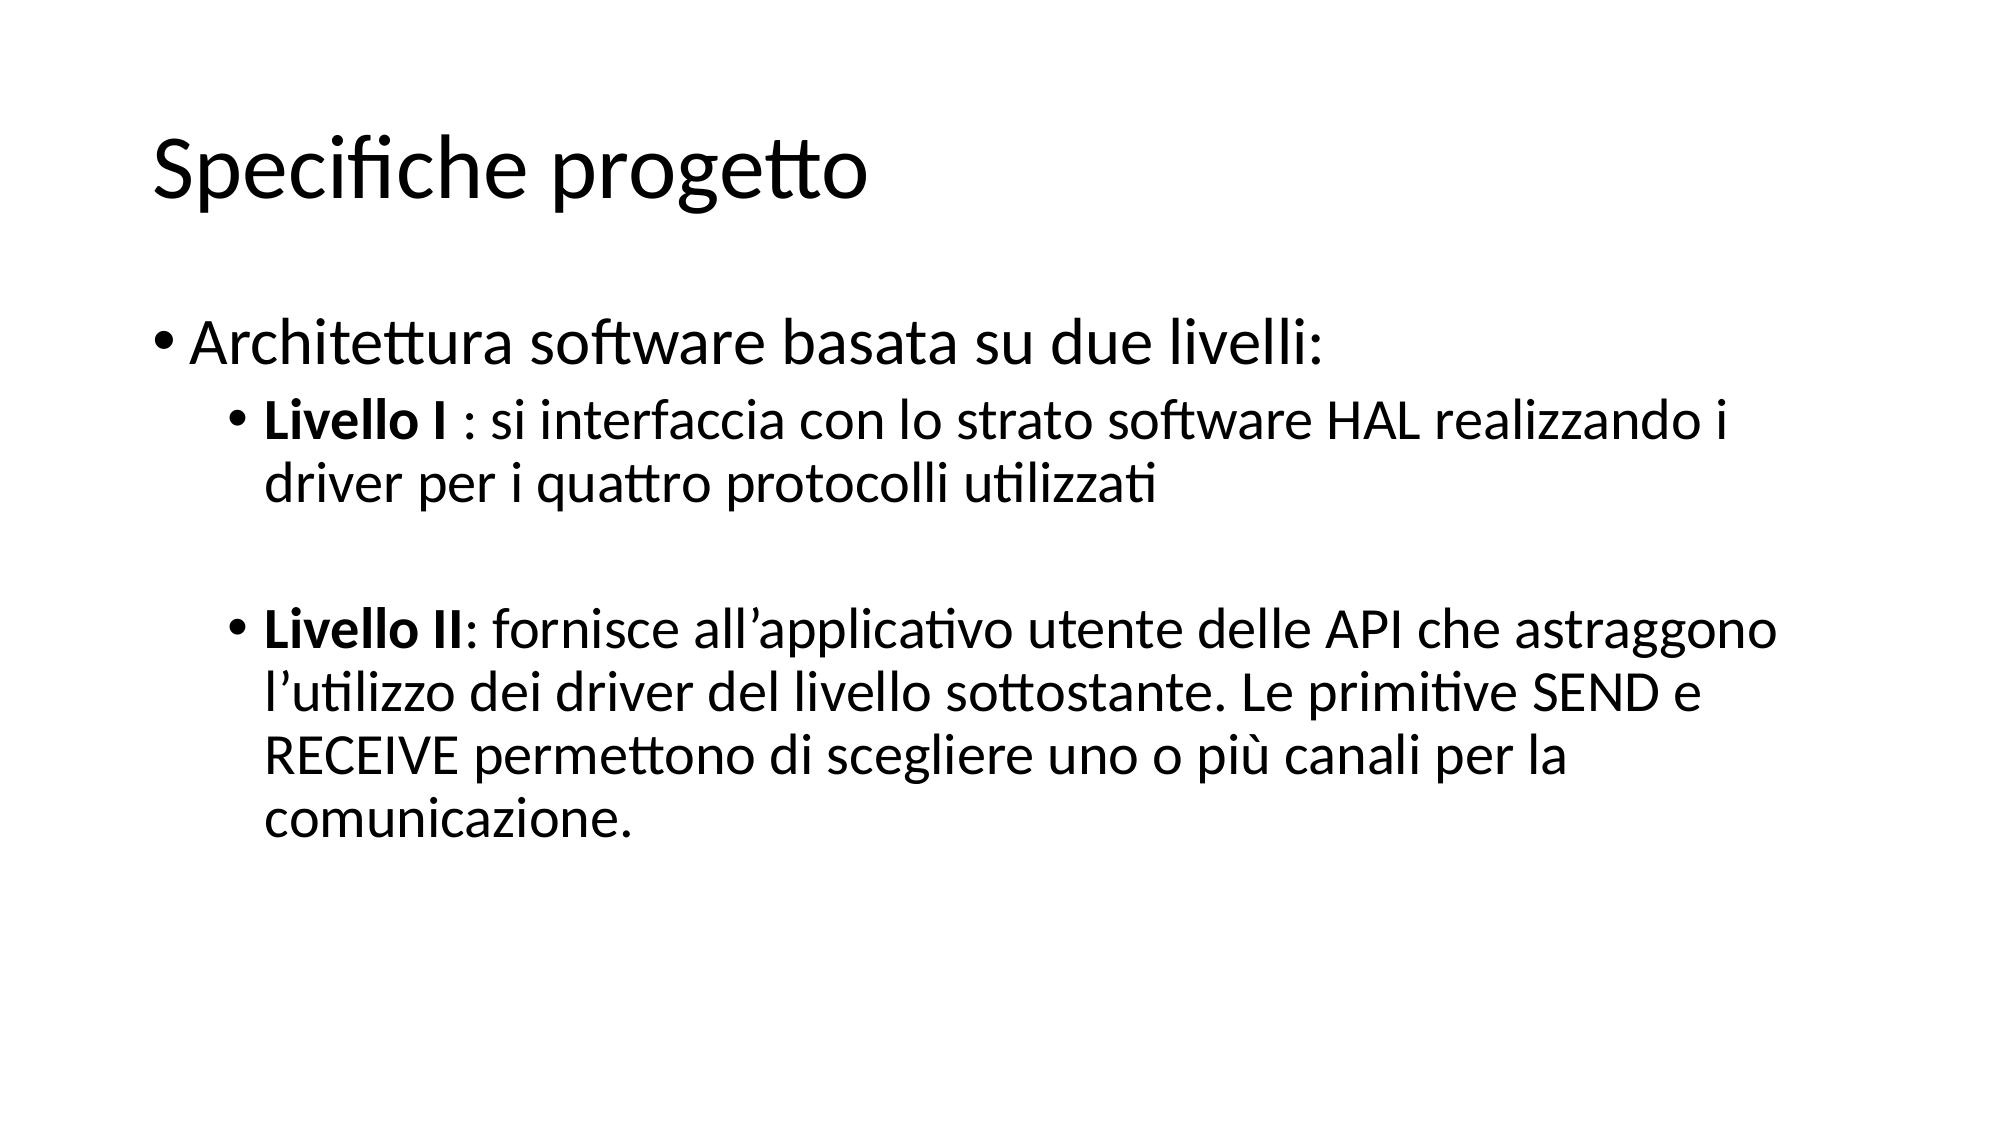

# Specifiche progetto
Architettura software basata su due livelli:
Livello I : si interfaccia con lo strato software HAL realizzando i driver per i quattro protocolli utilizzati

Livello II: fornisce all’applicativo utente delle API che astraggono l’utilizzo dei driver del livello sottostante. Le primitive SEND e RECEIVE permettono di scegliere uno o più canali per la comunicazione.